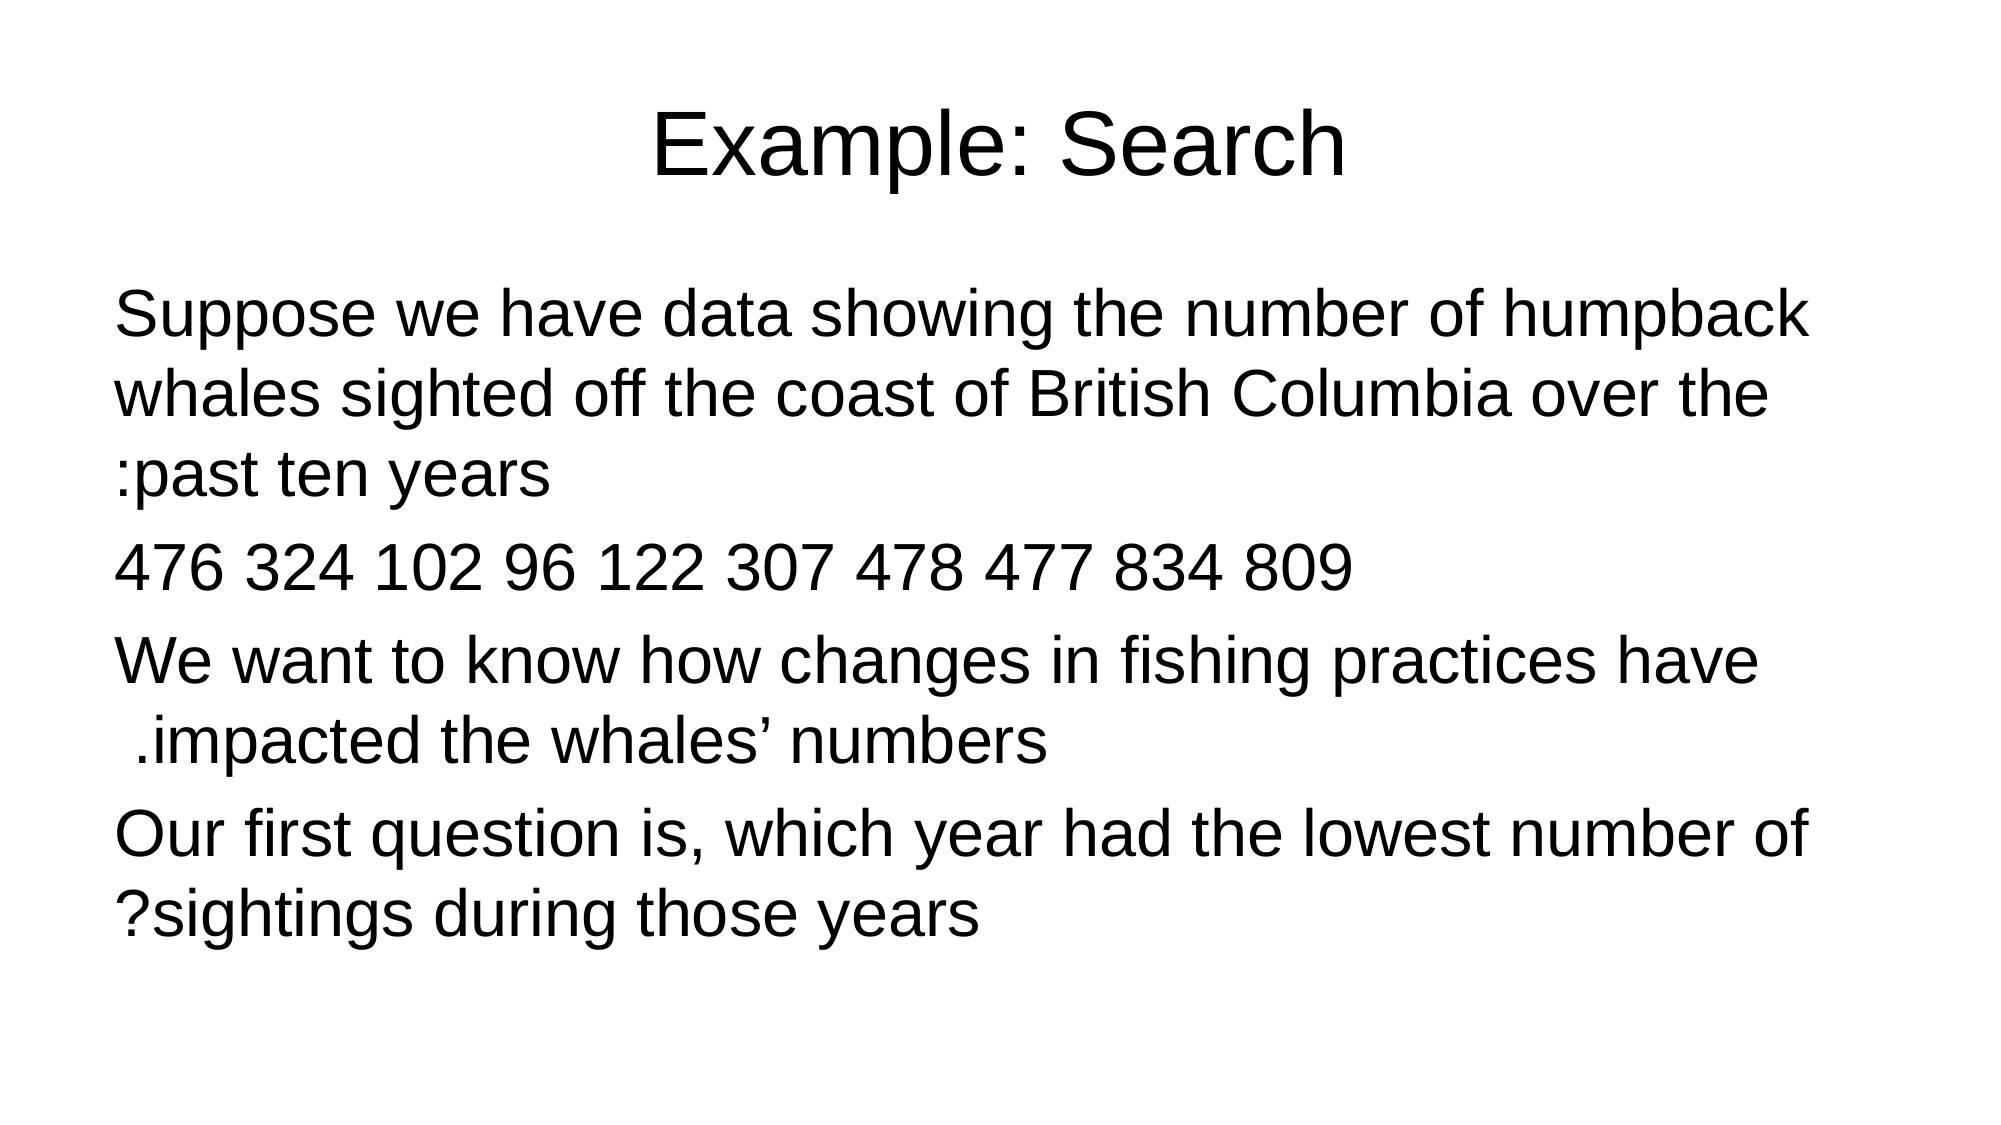

# Example: Search
Suppose we have data showing the number of humpback whales sighted off the coast of British Columbia over the past ten years:
809 834 477 478 307 122 96 102 324 476
We want to know how changes in ﬁshing practices have impacted the whales’ numbers.
Our ﬁrst question is, which year had the lowest number of sightings during those years?